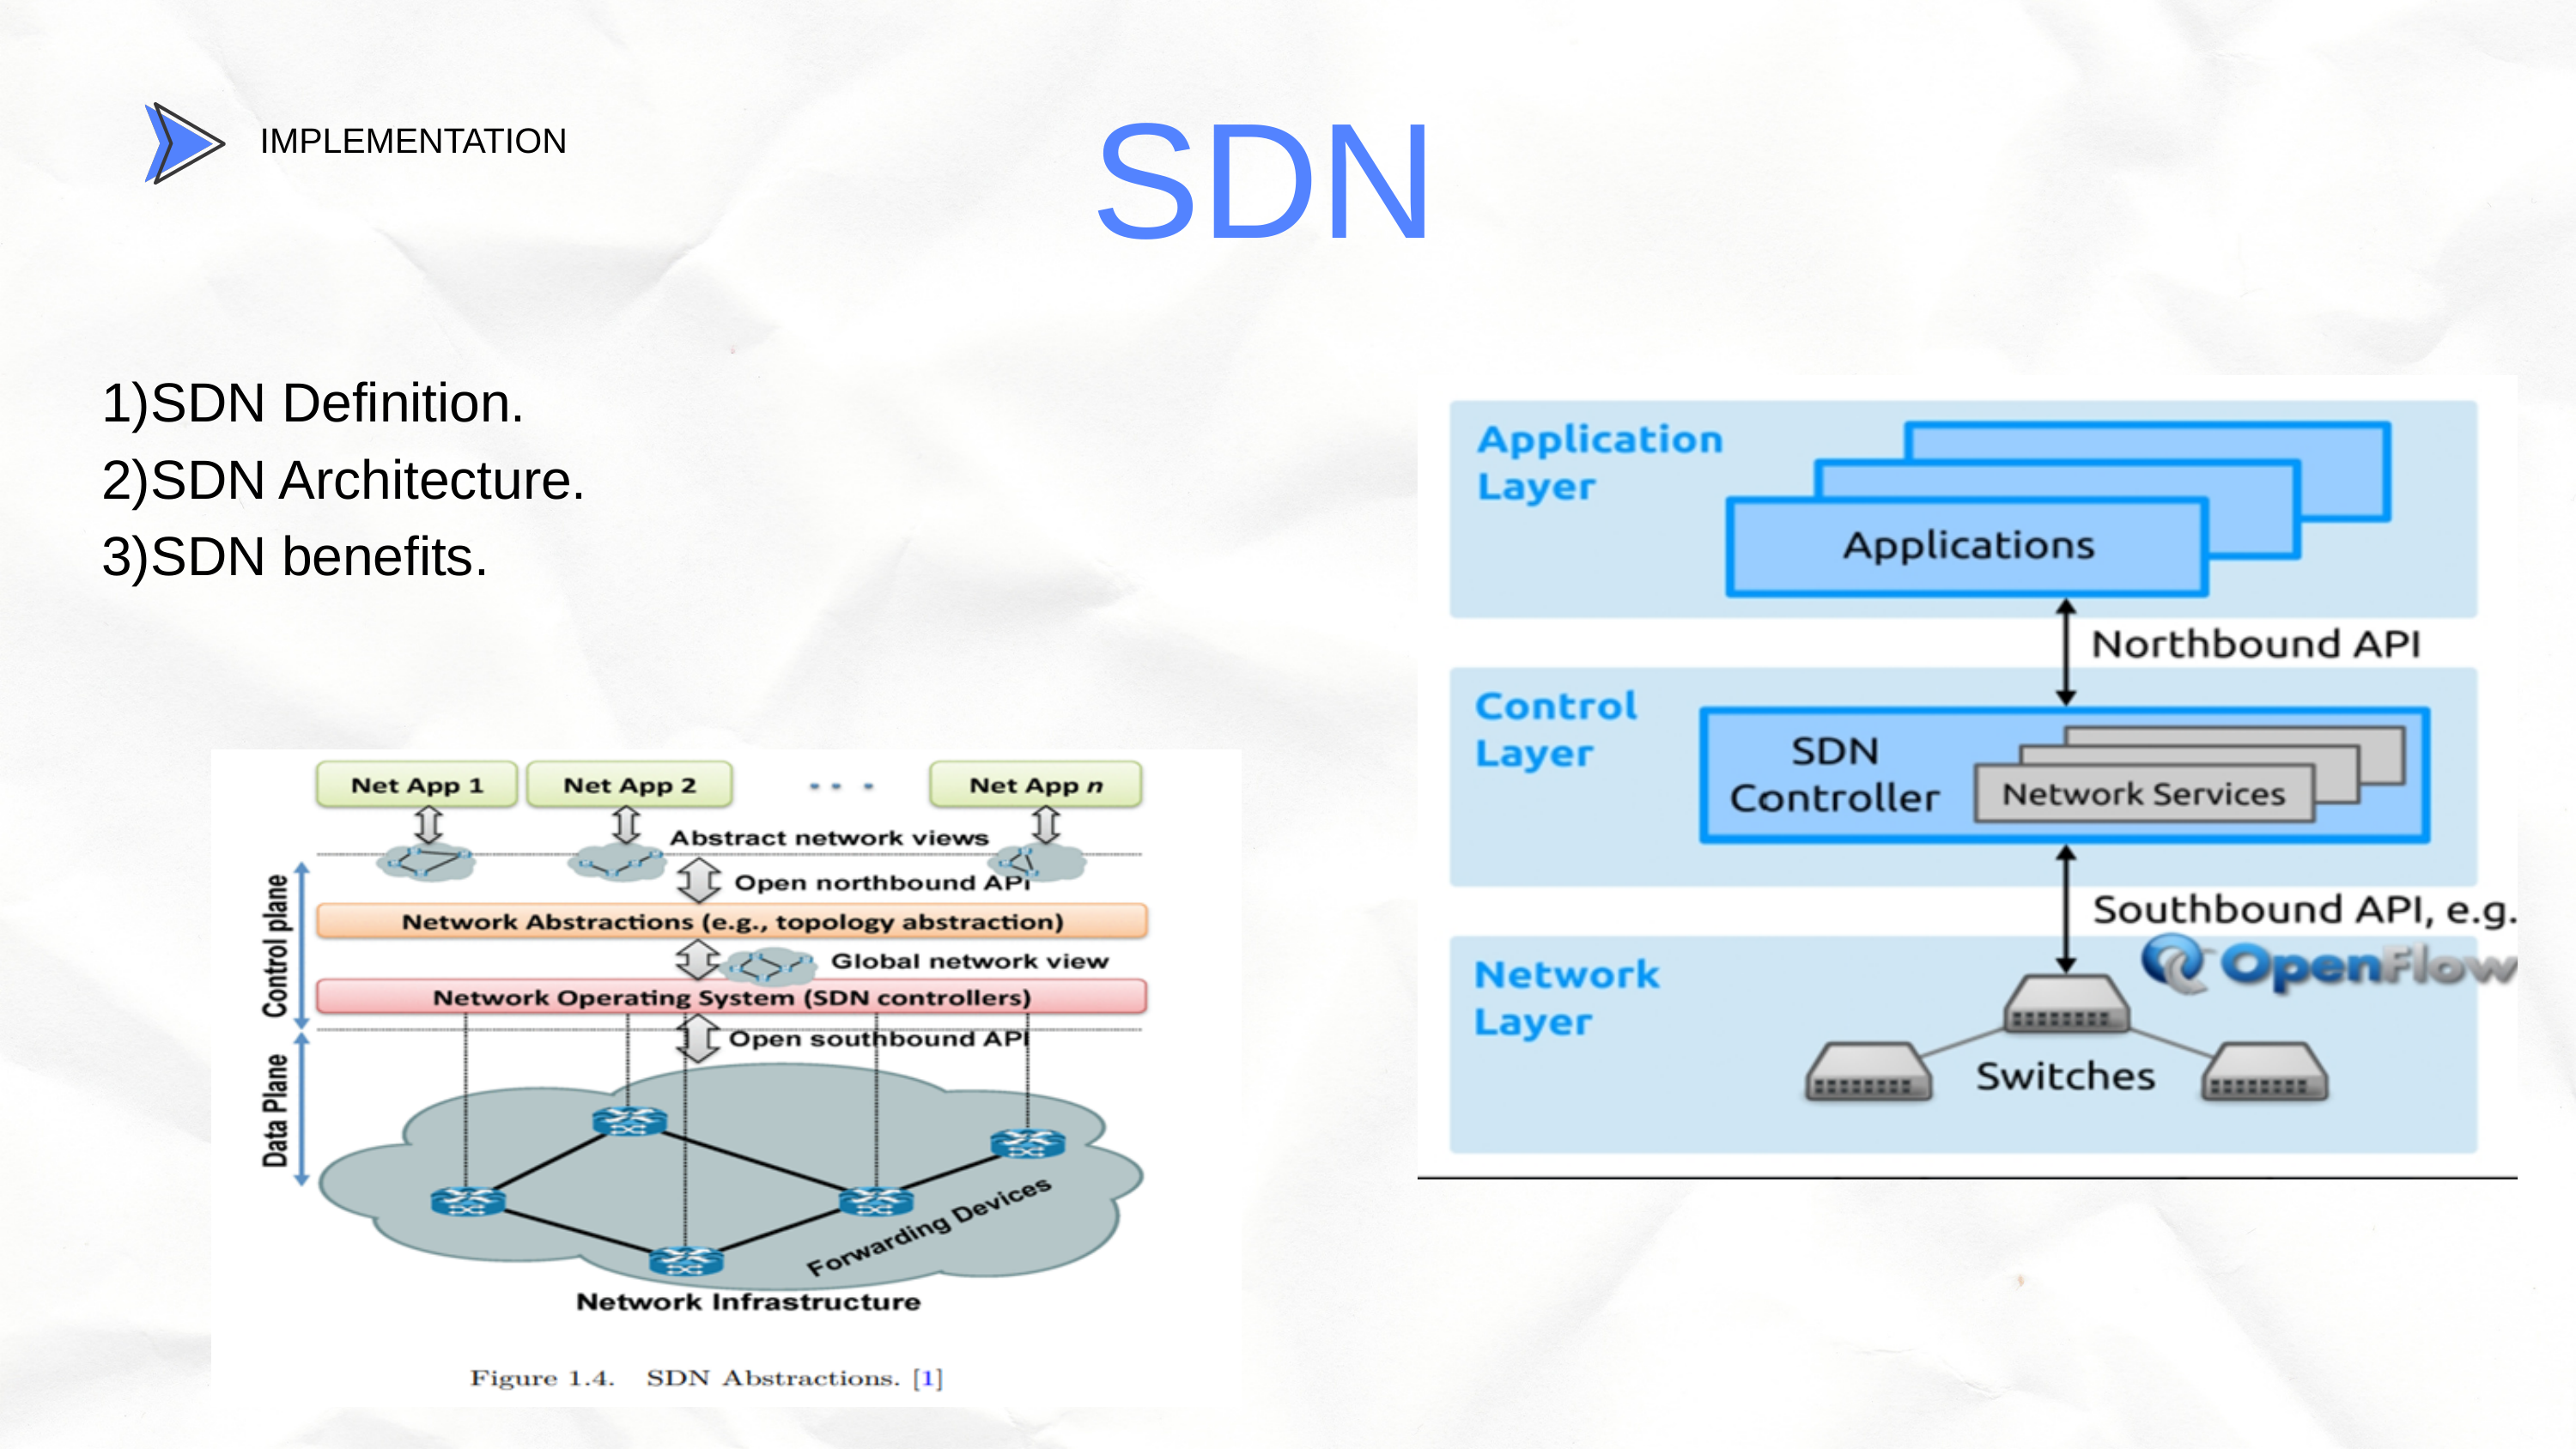

SDN

IMPLEMENTATION
1)SDN Definition.
2)SDN Architecture.
3)SDN benefits.